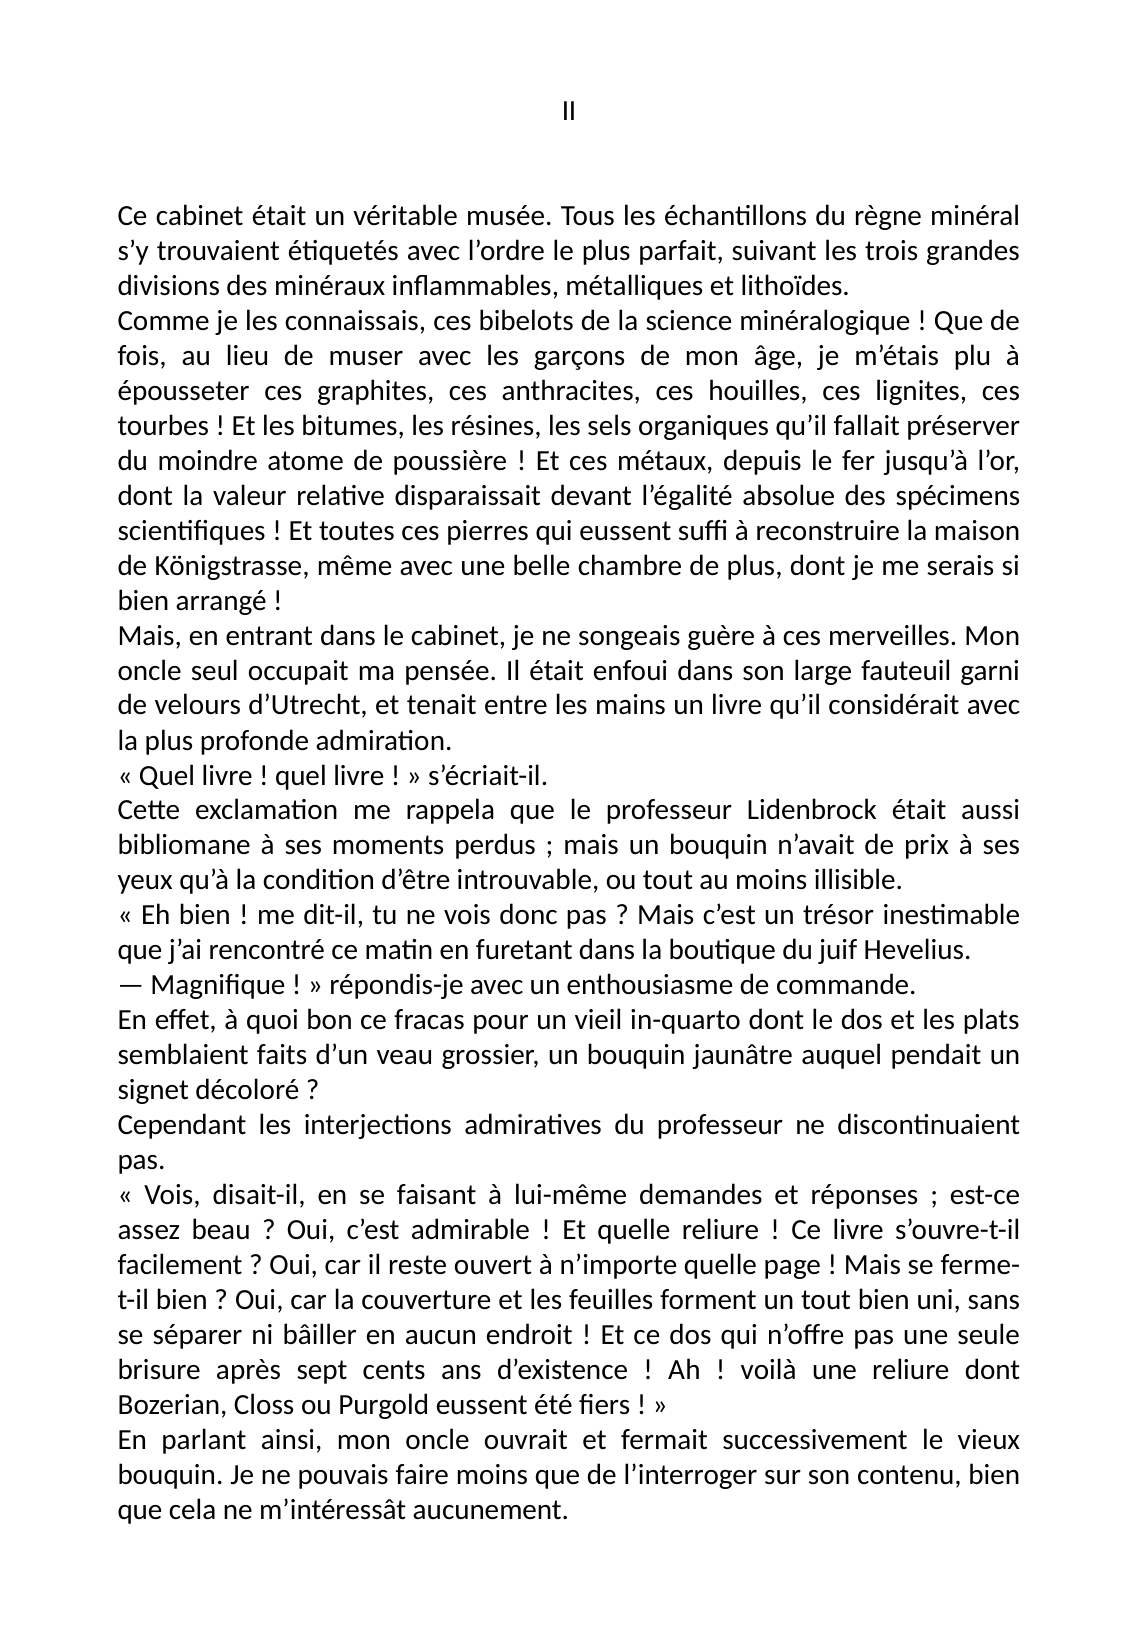

II

Ce cabinet était un véritable musée. Tous les échantillons du règne minéral s’y trouvaient étiquetés avec l’ordre le plus parfait, suivant les trois grandes divisions des minéraux inflammables, métalliques et lithoïdes.
Comme je les connaissais, ces bibelots de la science minéralogique ! Que de fois, au lieu de muser avec les garçons de mon âge, je m’étais plu à épousseter ces graphites, ces anthracites, ces houilles, ces lignites, ces tourbes ! Et les bitumes, les résines, les sels organiques qu’il fallait préserver du moindre atome de poussière ! Et ces métaux, depuis le fer jusqu’à l’or, dont la valeur relative disparaissait devant l’égalité absolue des spécimens scientifiques ! Et toutes ces pierres qui eussent suffi à reconstruire la maison de Königstrasse, même avec une belle chambre de plus, dont je me serais si bien arrangé !
Mais, en entrant dans le cabinet, je ne songeais guère à ces merveilles. Mon oncle seul occupait ma pensée. Il était enfoui dans son large fauteuil garni de velours d’Utrecht, et tenait entre les mains un livre qu’il considérait avec la plus profonde admiration.
« Quel livre ! quel livre ! » s’écriait-il.
Cette exclamation me rappela que le professeur Lidenbrock était aussi bibliomane à ses moments perdus ; mais un bouquin n’avait de prix à ses yeux qu’à la condition d’être introuvable, ou tout au moins illisible.
« Eh bien ! me dit-il, tu ne vois donc pas ? Mais c’est un trésor inestimable que j’ai rencontré ce matin en furetant dans la boutique du juif Hevelius.
— Magnifique ! » répondis-je avec un enthousiasme de commande.
En effet, à quoi bon ce fracas pour un vieil in-quarto dont le dos et les plats semblaient faits d’un veau grossier, un bouquin jaunâtre auquel pendait un signet décoloré ?
Cependant les interjections admiratives du professeur ne discontinuaient pas.
« Vois, disait-il, en se faisant à lui-même demandes et réponses ; est-ce assez beau ? Oui, c’est admirable ! Et quelle reliure ! Ce livre s’ouvre-t-il facilement ? Oui, car il reste ouvert à n’importe quelle page ! Mais se ferme-t-il bien ? Oui, car la couverture et les feuilles forment un tout bien uni, sans se séparer ni bâiller en aucun endroit ! Et ce dos qui n’offre pas une seule brisure après sept cents ans d’existence ! Ah ! voilà une reliure dont Bozerian, Closs ou Purgold eussent été fiers ! »
En parlant ainsi, mon oncle ouvrait et fermait successivement le vieux bouquin. Je ne pouvais faire moins que de l’interroger sur son contenu, bien que cela ne m’intéressât aucunement.